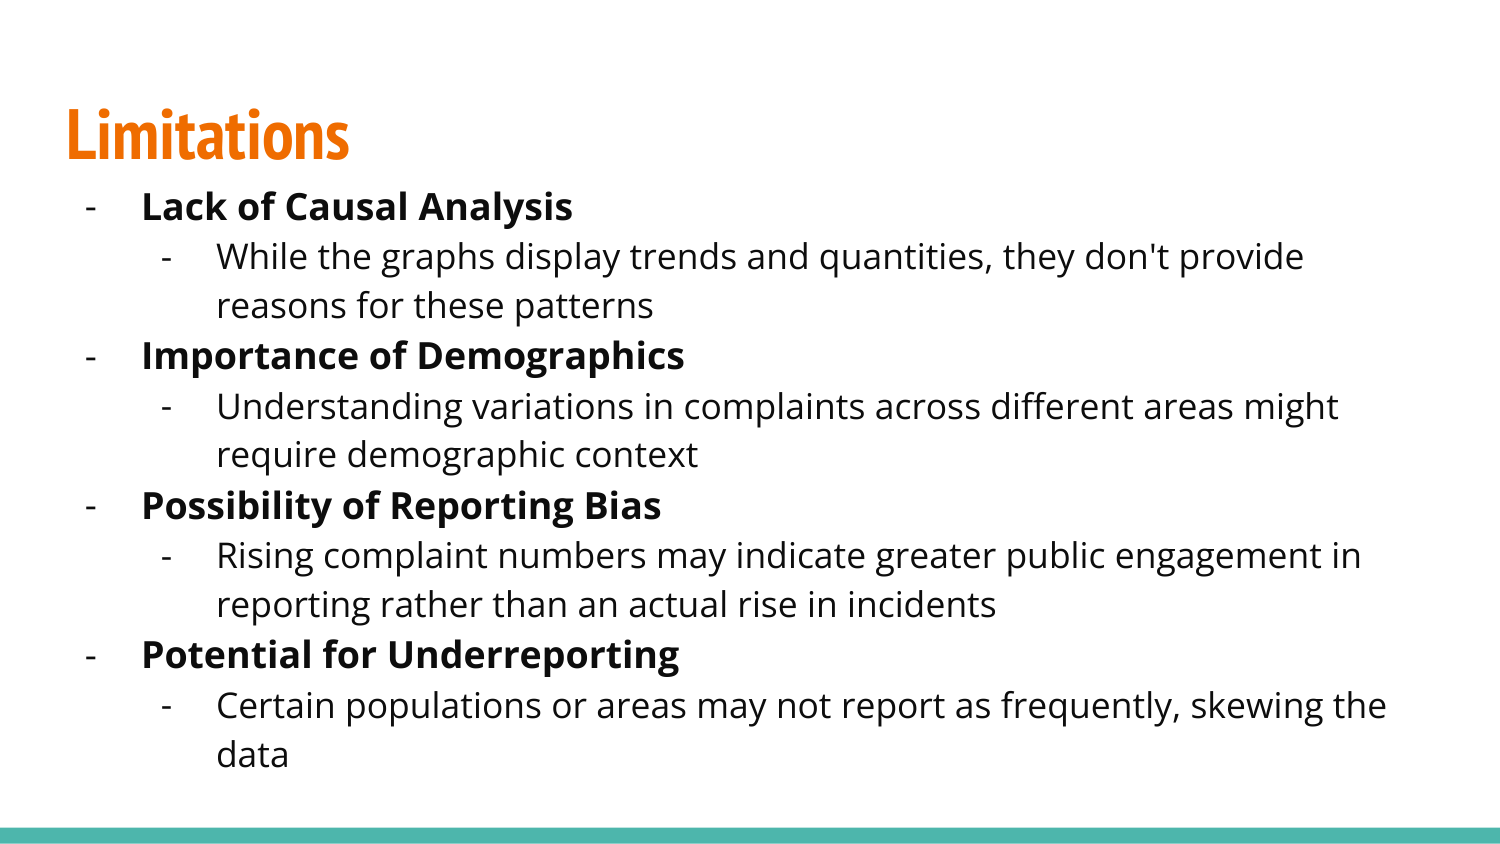

# Limitations
Lack of Causal Analysis
While the graphs display trends and quantities, they don't provide reasons for these patterns
Importance of Demographics
Understanding variations in complaints across different areas might require demographic context
Possibility of Reporting Bias
Rising complaint numbers may indicate greater public engagement in reporting rather than an actual rise in incidents
Potential for Underreporting
Certain populations or areas may not report as frequently, skewing the data